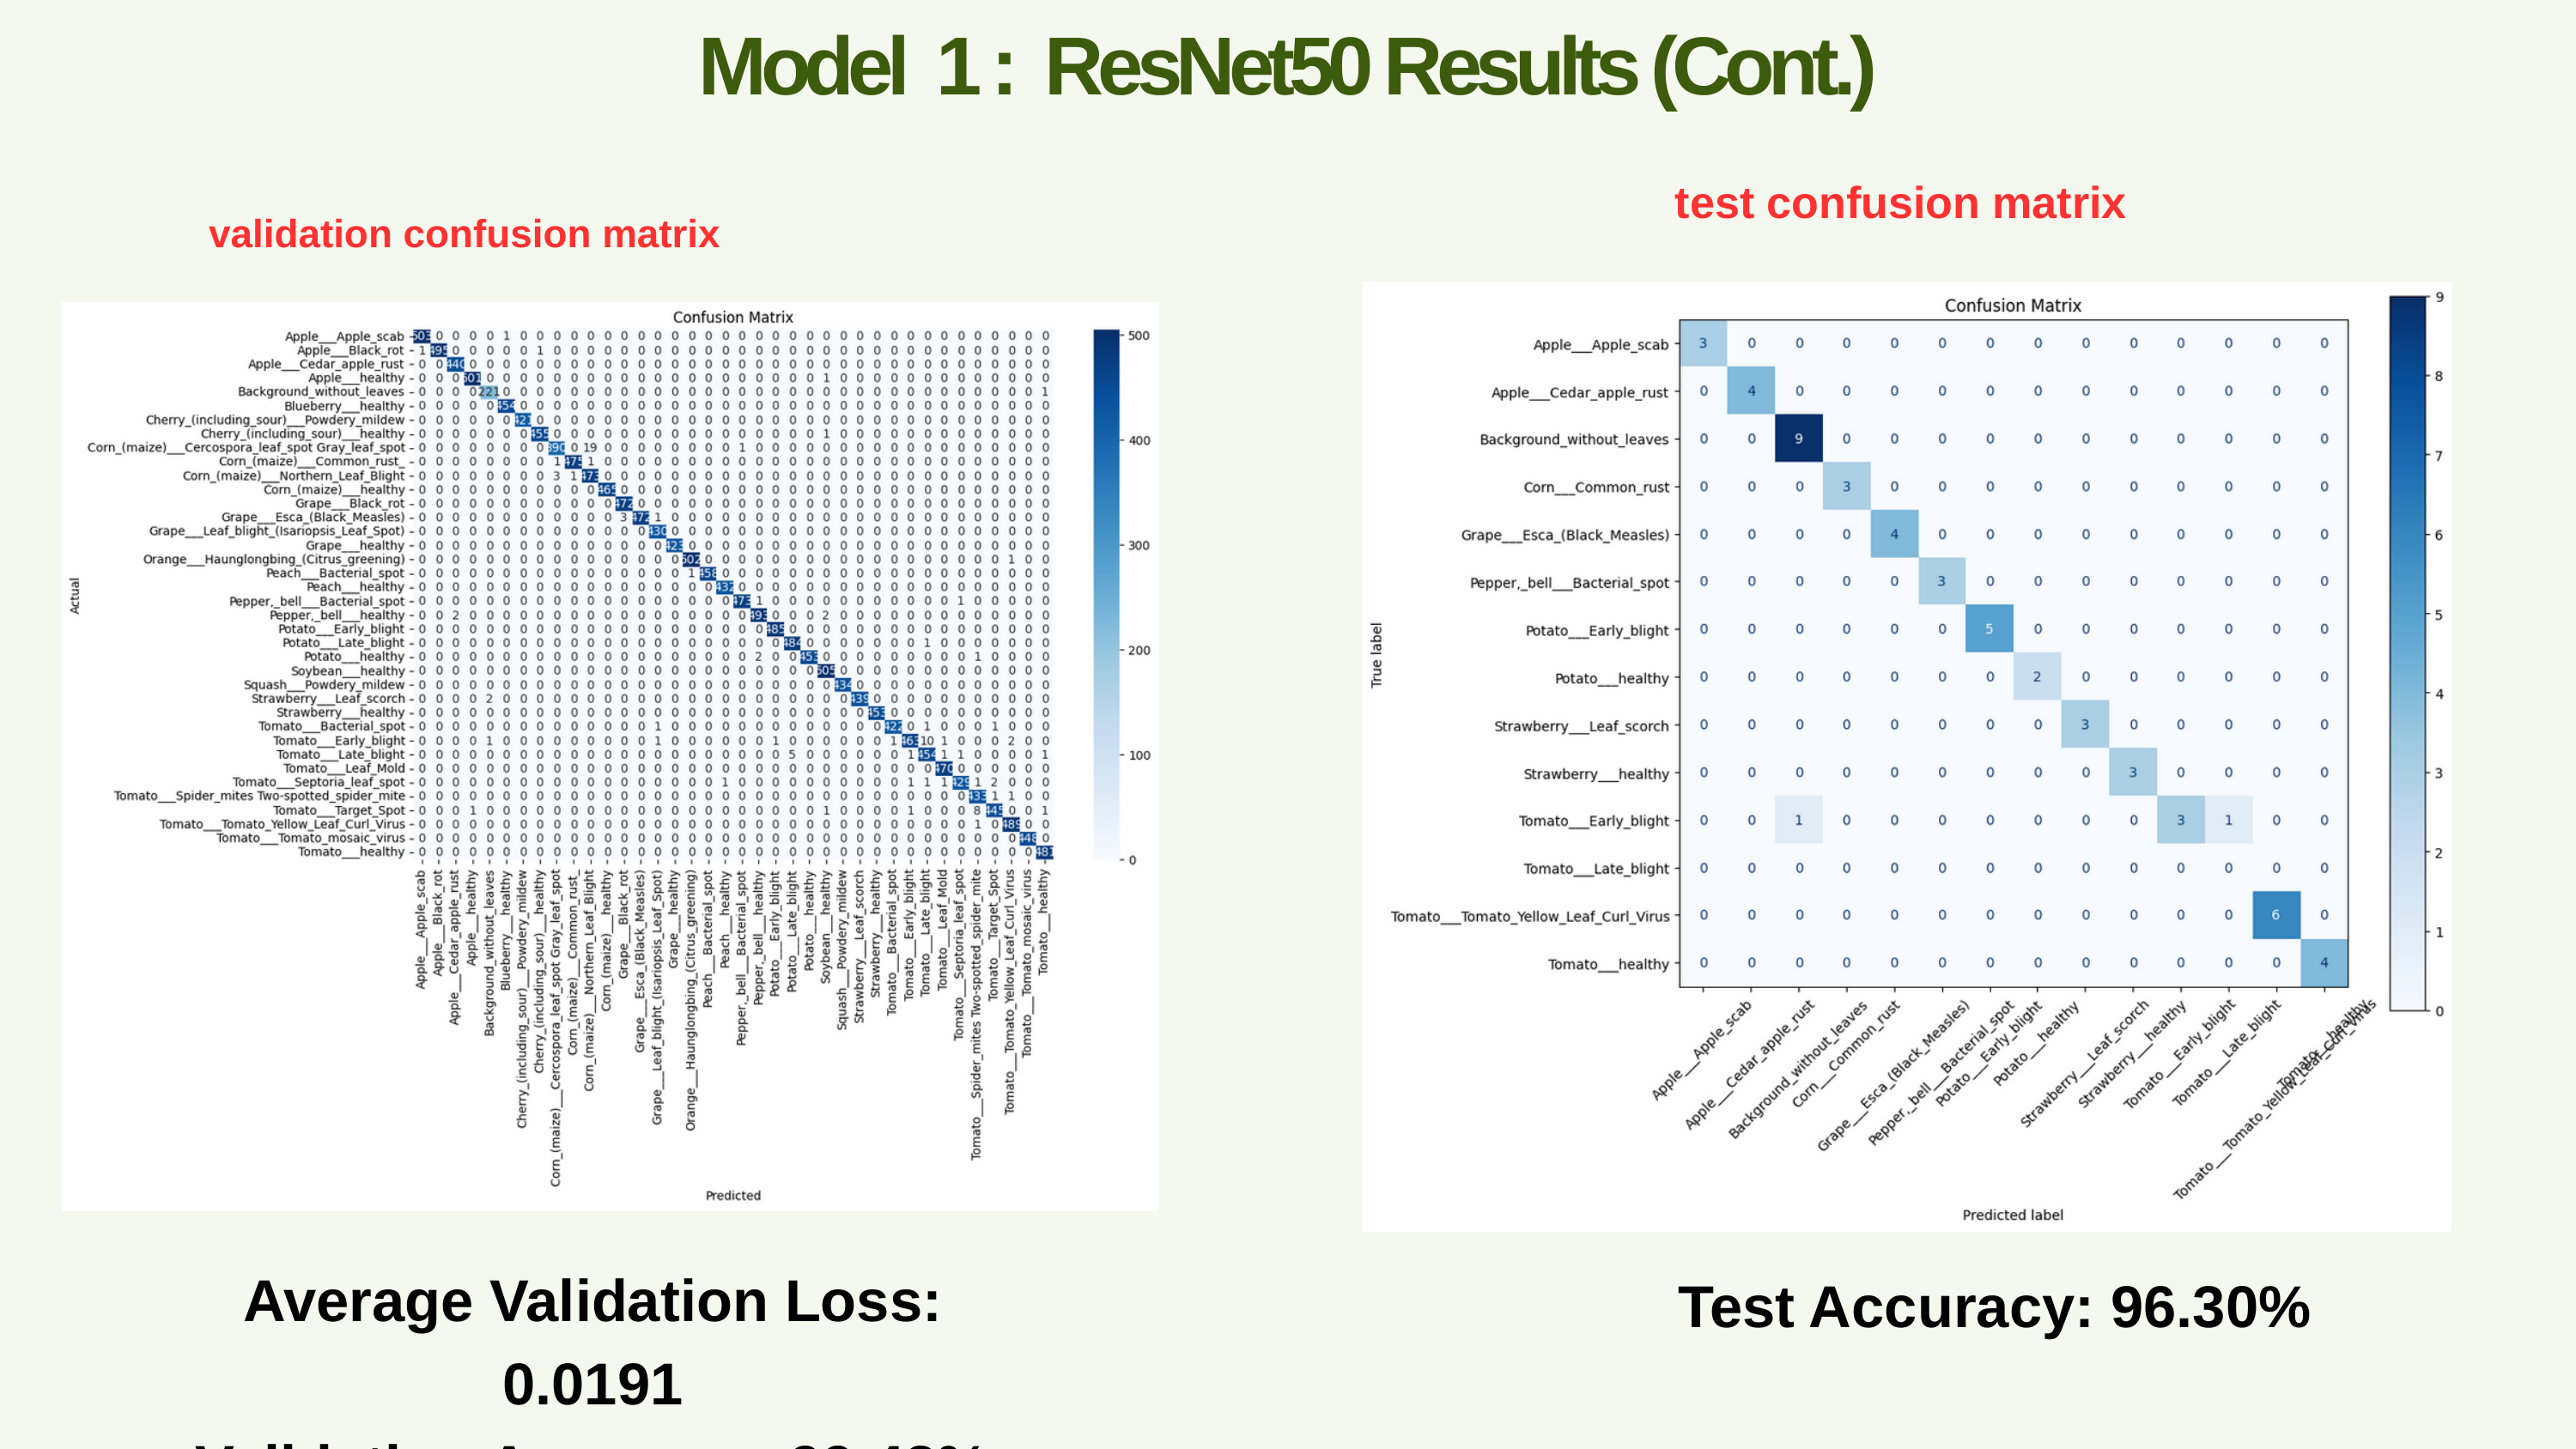

Model  1 :  ResNet50 Results (Cont.)
test confusion matrix
validation confusion matrix

Average Validation Loss: 0.0191
Validation Accuracy: 99.42%
Test Accuracy: 96.30%